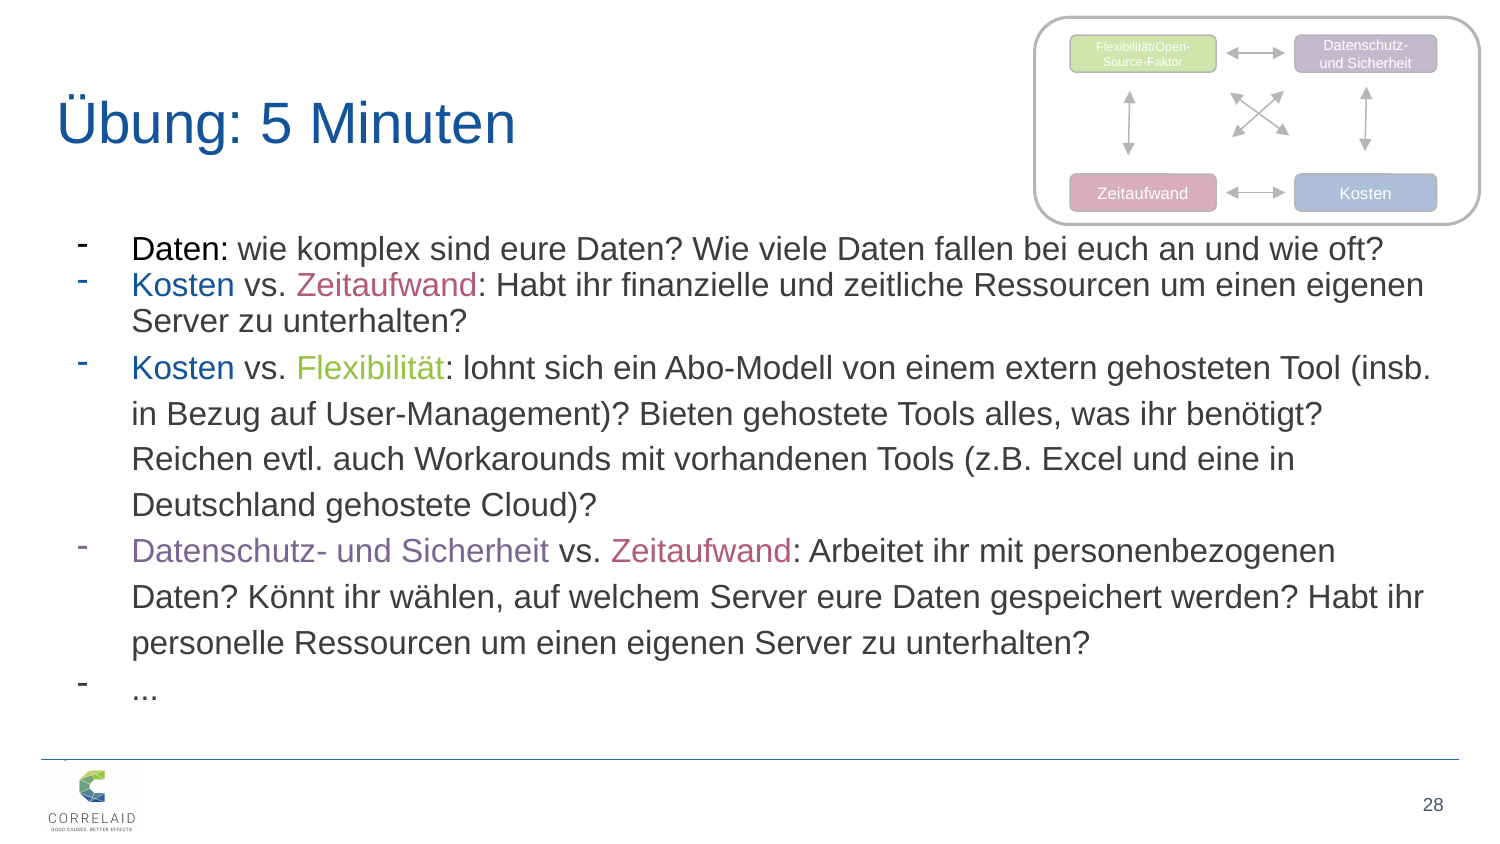

Source-Faktor
Flexibilität/Open-
Source-Faktor
Datenschutz- und Sicherheit
Zeitaufwand
Kosten
# Übung: 5 Minuten
Daten: wie komplex sind eure Daten? Wie viele Daten fallen bei euch an und wie oft?
Kosten vs. Zeitaufwand: Habt ihr finanzielle und zeitliche Ressourcen um einen eigenen Server zu unterhalten?
Kosten vs. Flexibilität: lohnt sich ein Abo-Modell von einem extern gehosteten Tool (insb. in Bezug auf User-Management)? Bieten gehostete Tools alles, was ihr benötigt? Reichen evtl. auch Workarounds mit vorhandenen Tools (z.B. Excel und eine in Deutschland gehostete Cloud)?
Datenschutz- und Sicherheit vs. Zeitaufwand: Arbeitet ihr mit personenbezogenen Daten? Könnt ihr wählen, auf welchem Server eure Daten gespeichert werden? Habt ihr personelle Ressourcen um einen eigenen Server zu unterhalten?
...